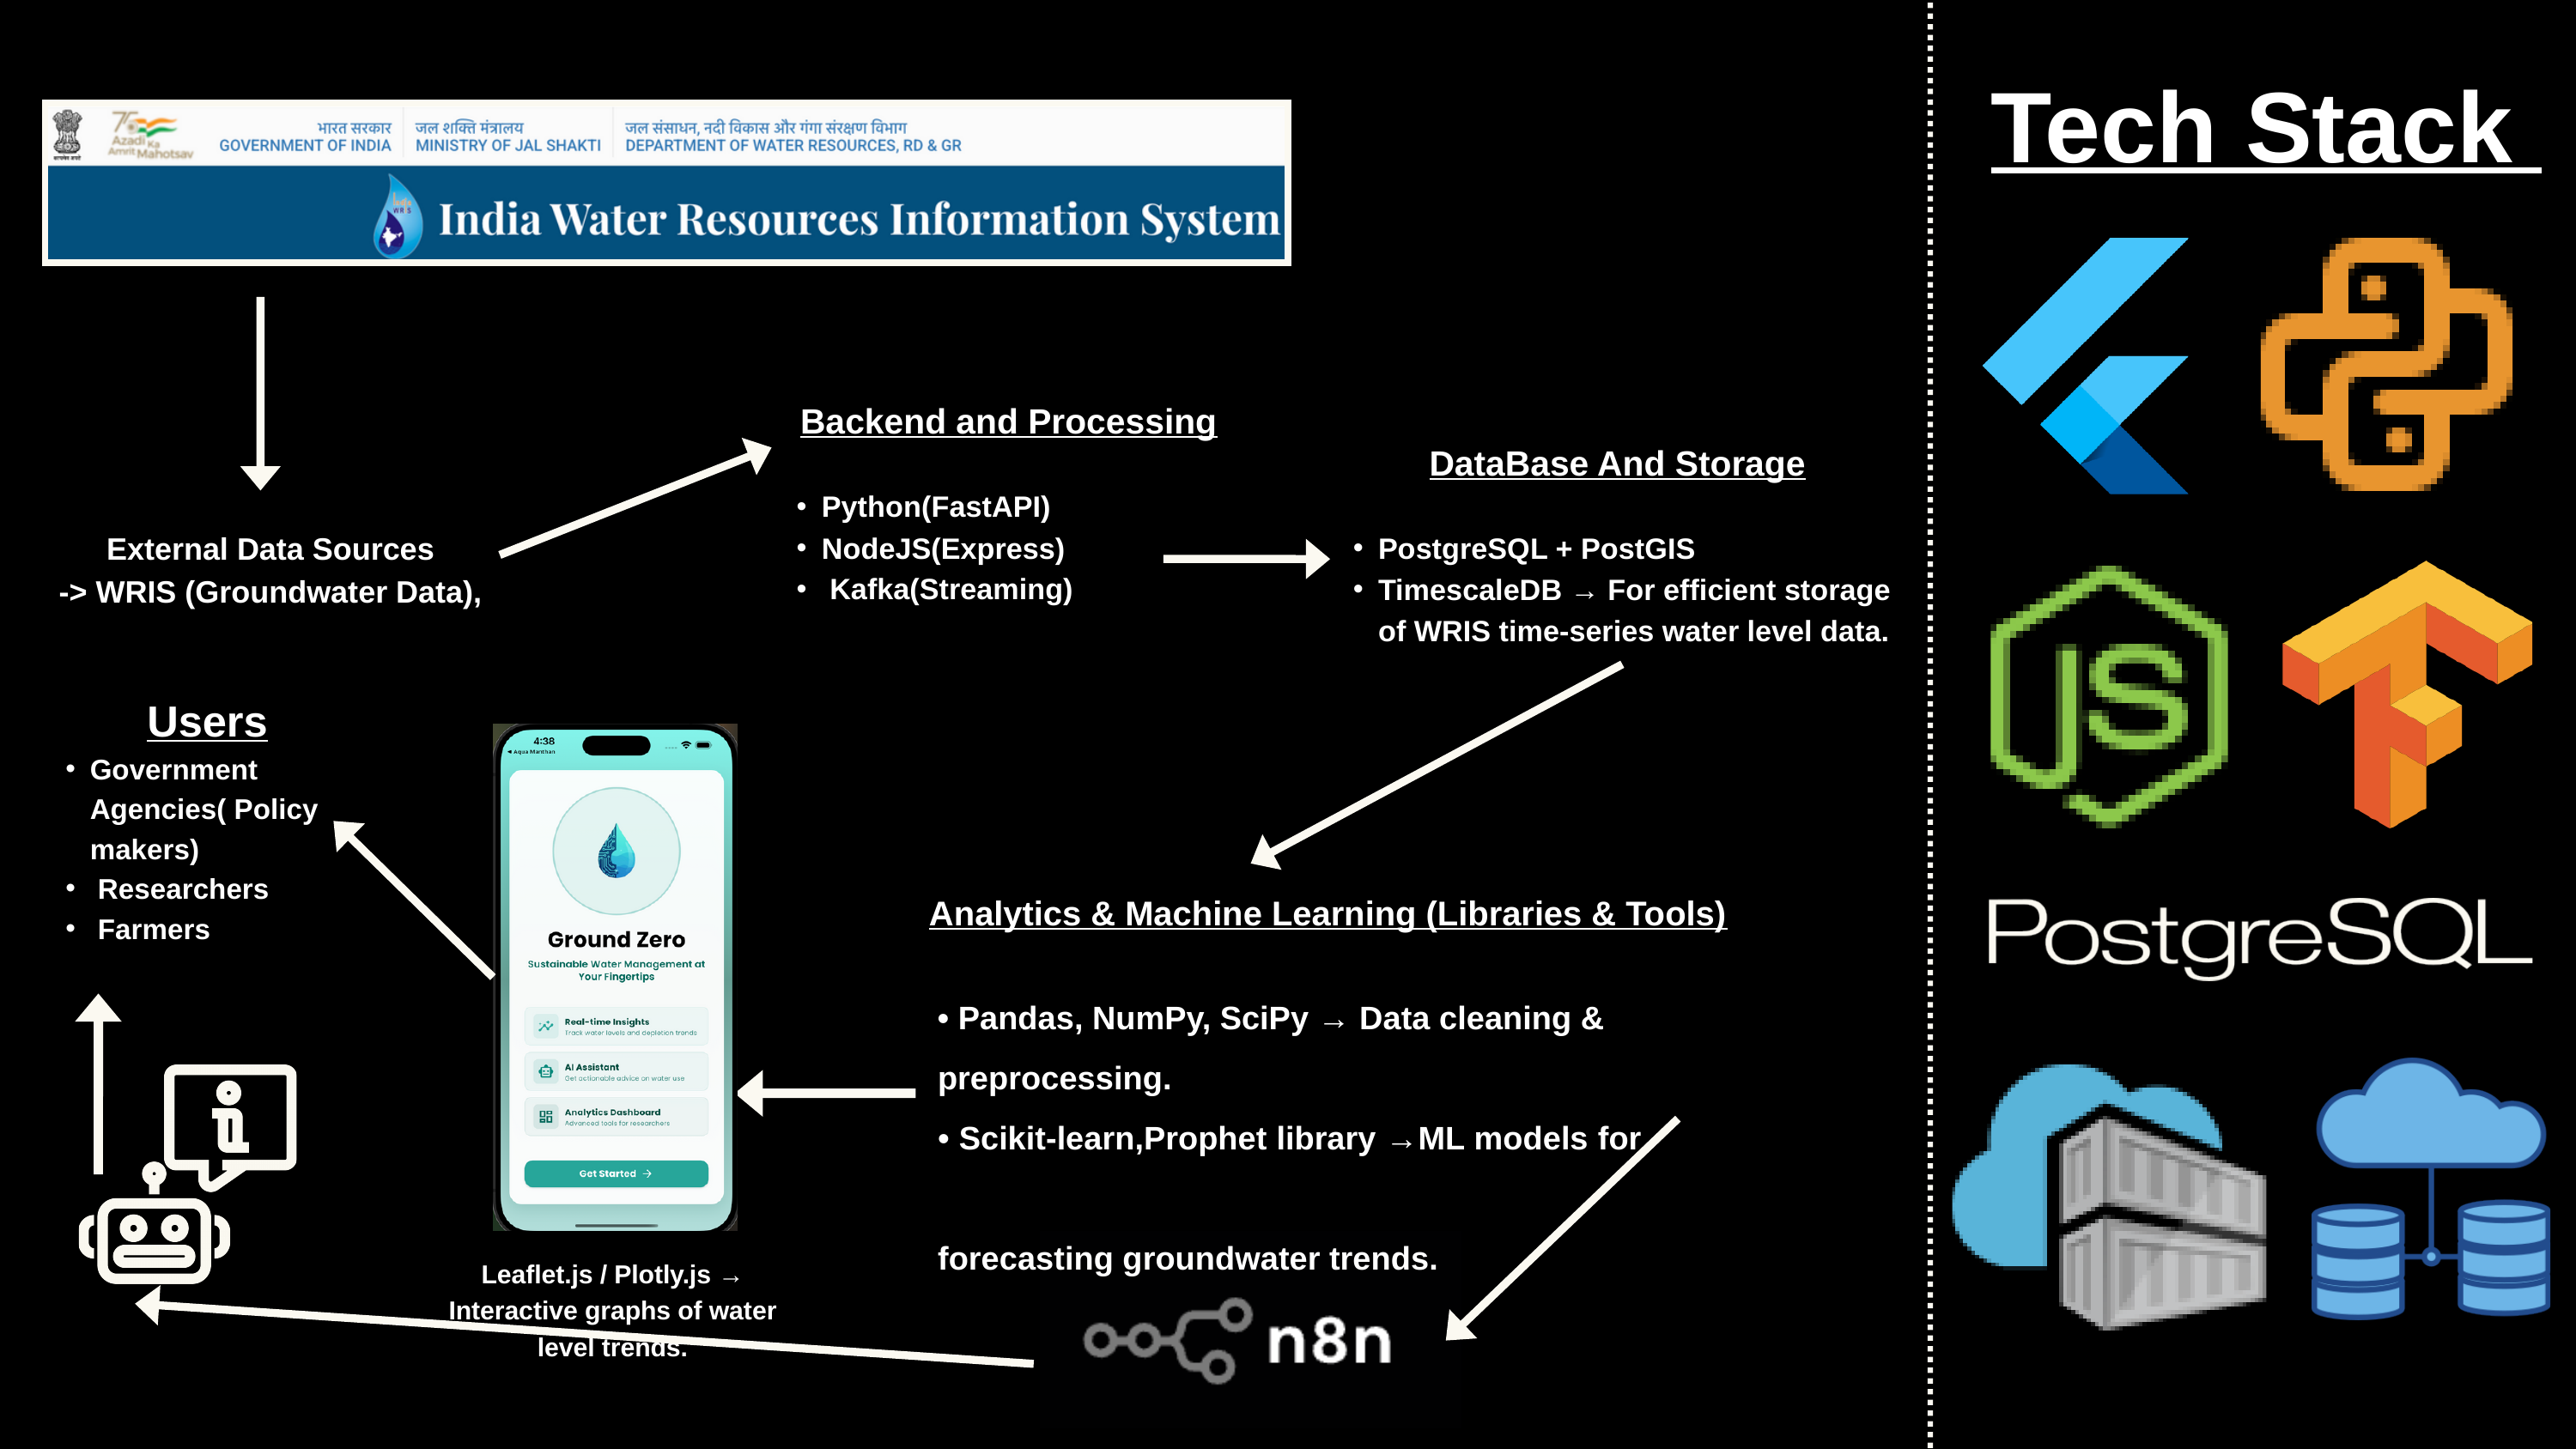

Tech Stack

Backend and Processing

Python(FastAPI)
NodeJS(Express)
 Kafka(Streaming)

DataBase And Storage

PostgreSQL + PostGIS
TimescaleDB → For efficient storage of WRIS time-series water level data.

External Data Sources
-> WRIS (Groundwater Data),

Users
Government  Agencies( Policy makers)
 Researchers
 Farmers

Analytics & Machine Learning (Libraries & Tools)

 • Pandas, NumPy, SciPy → Data cleaning &
 preprocessing.
 • Scikit-learn,Prophet library →ML models for
 forecasting groundwater trends.

Leaflet.js / Plotly.js → Interactive graphs of water level trends.